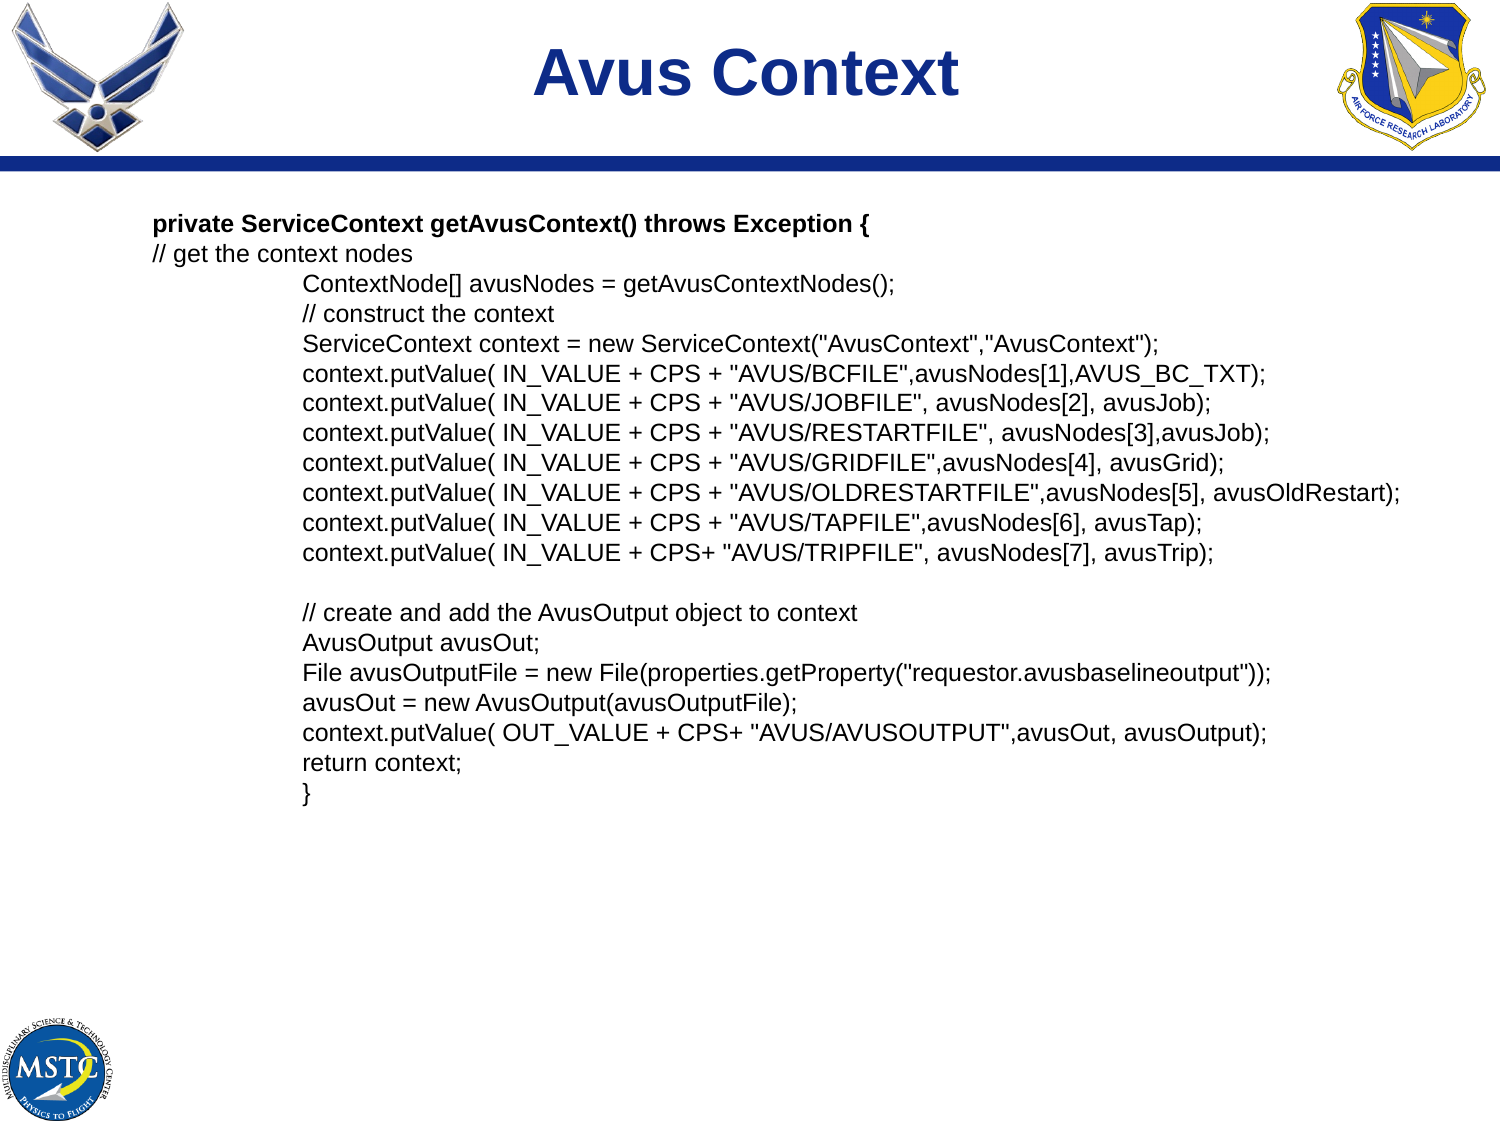

# Avus Context
private ServiceContext getAvusContext() throws Exception {
// get the context nodes
	ContextNode[] avusNodes = getAvusContextNodes();
	// construct the context
	ServiceContext context = new ServiceContext("AvusContext","AvusContext");
	context.putValue( IN_VALUE + CPS + "AVUS/BCFILE",avusNodes[1],AVUS_BC_TXT);
	context.putValue( IN_VALUE + CPS + "AVUS/JOBFILE", avusNodes[2], avusJob);
	context.putValue( IN_VALUE + CPS + "AVUS/RESTARTFILE", avusNodes[3],avusJob);
	context.putValue( IN_VALUE + CPS + "AVUS/GRIDFILE",avusNodes[4], avusGrid);
	context.putValue( IN_VALUE + CPS + "AVUS/OLDRESTARTFILE",avusNodes[5], avusOldRestart);
	context.putValue( IN_VALUE + CPS + "AVUS/TAPFILE",avusNodes[6], avusTap);
	context.putValue( IN_VALUE + CPS+ "AVUS/TRIPFILE", avusNodes[7], avusTrip);

	// create and add the AvusOutput object to context
	AvusOutput avusOut;
	File avusOutputFile = new File(properties.getProperty("requestor.avusbaselineoutput"));
	avusOut = new AvusOutput(avusOutputFile);
	context.putValue( OUT_VALUE + CPS+ "AVUS/AVUSOUTPUT",avusOut, avusOutput);
	return context;
	}